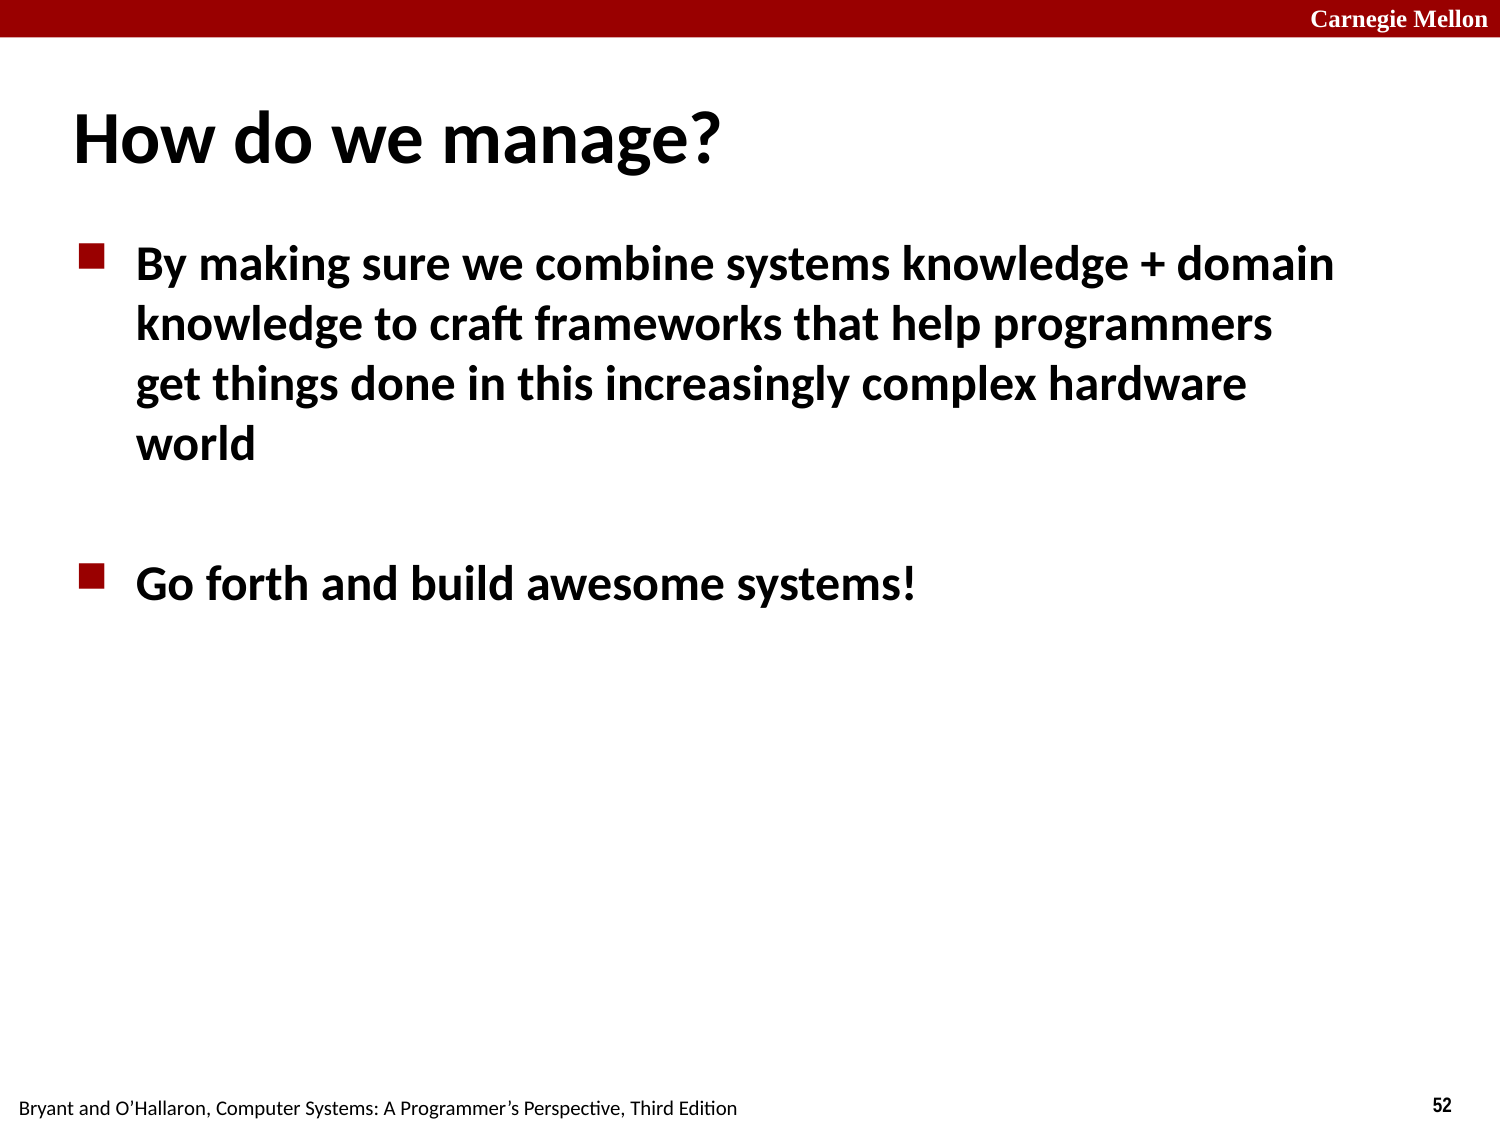

# How do we manage?
By making sure we combine systems knowledge + domain knowledge to craft frameworks that help programmers get things done in this increasingly complex hardware world

Go forth and build awesome systems!